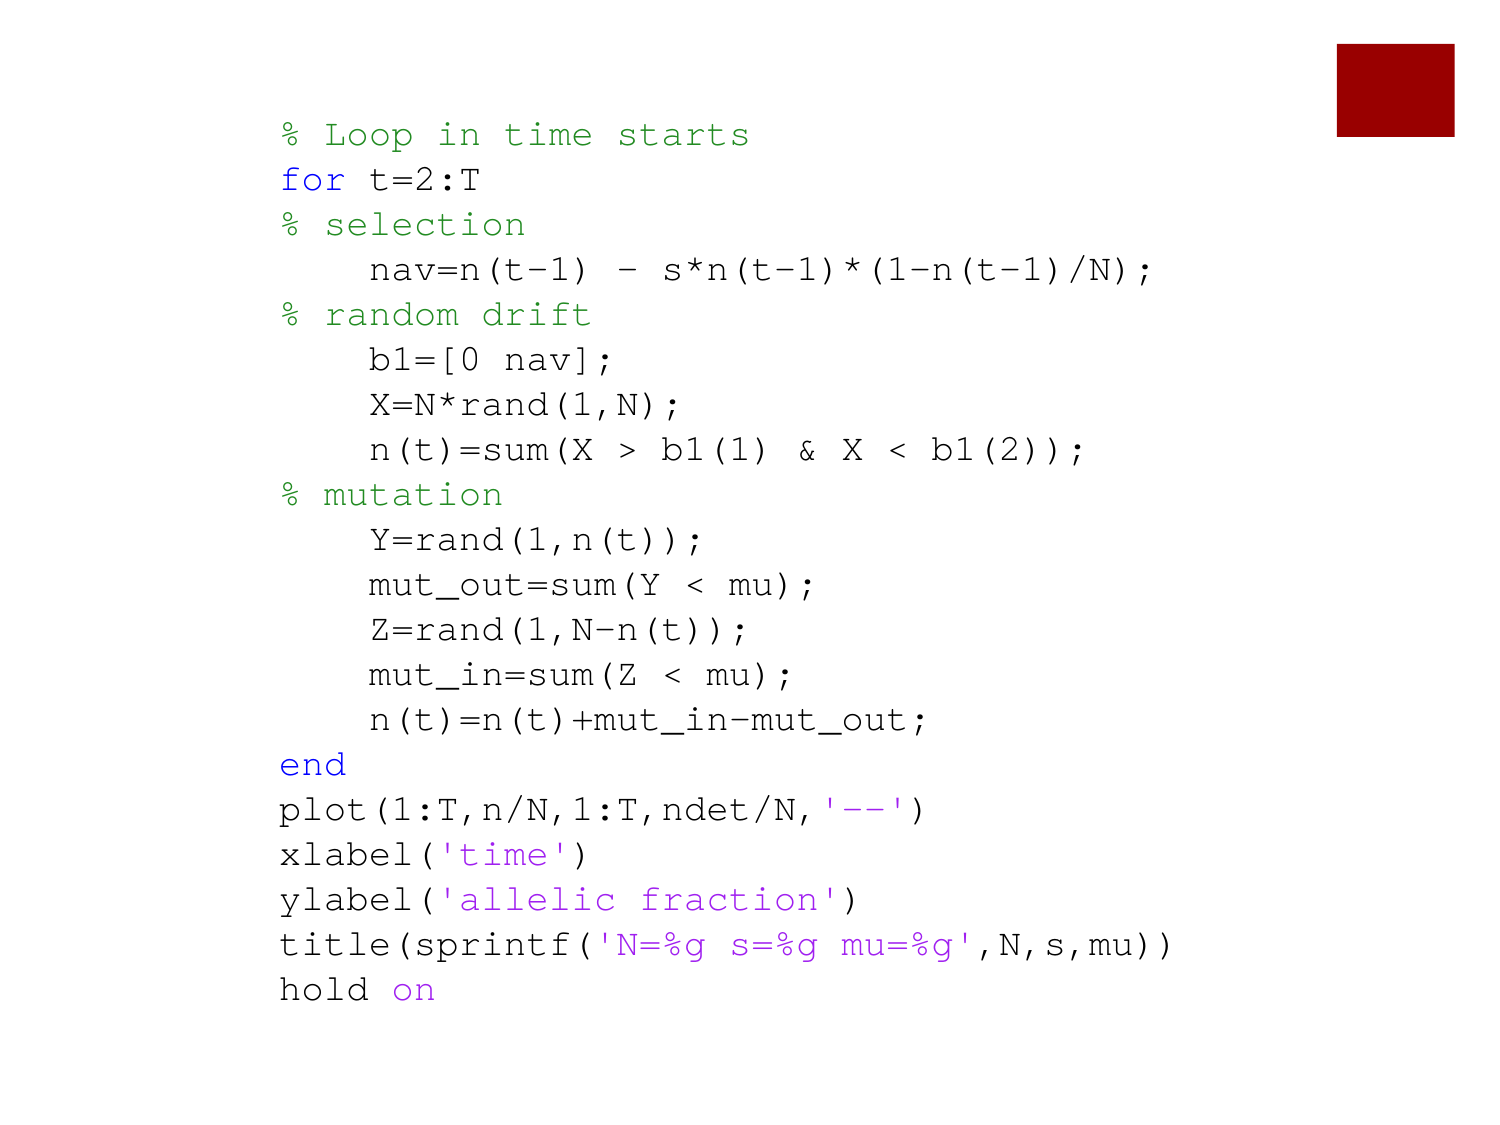

% Loop in time starts
for t=2:T
% selection
    nav=n(t-1) - s*n(t-1)*(1-n(t-1)/N);
% random drift
    b1=[0 nav];
    X=N*rand(1,N);
    n(t)=sum(X > b1(1) & X < b1(2));
% mutation
    Y=rand(1,n(t));
    mut_out=sum(Y < mu);
    Z=rand(1,N-n(t));
    mut_in=sum(Z < mu);
    n(t)=n(t)+mut_in-mut_out;
end
plot(1:T,n/N,1:T,ndet/N,'--')
xlabel('time')
ylabel('allelic fraction')
title(sprintf('N=%g s=%g mu=%g',N,s,mu))
hold on